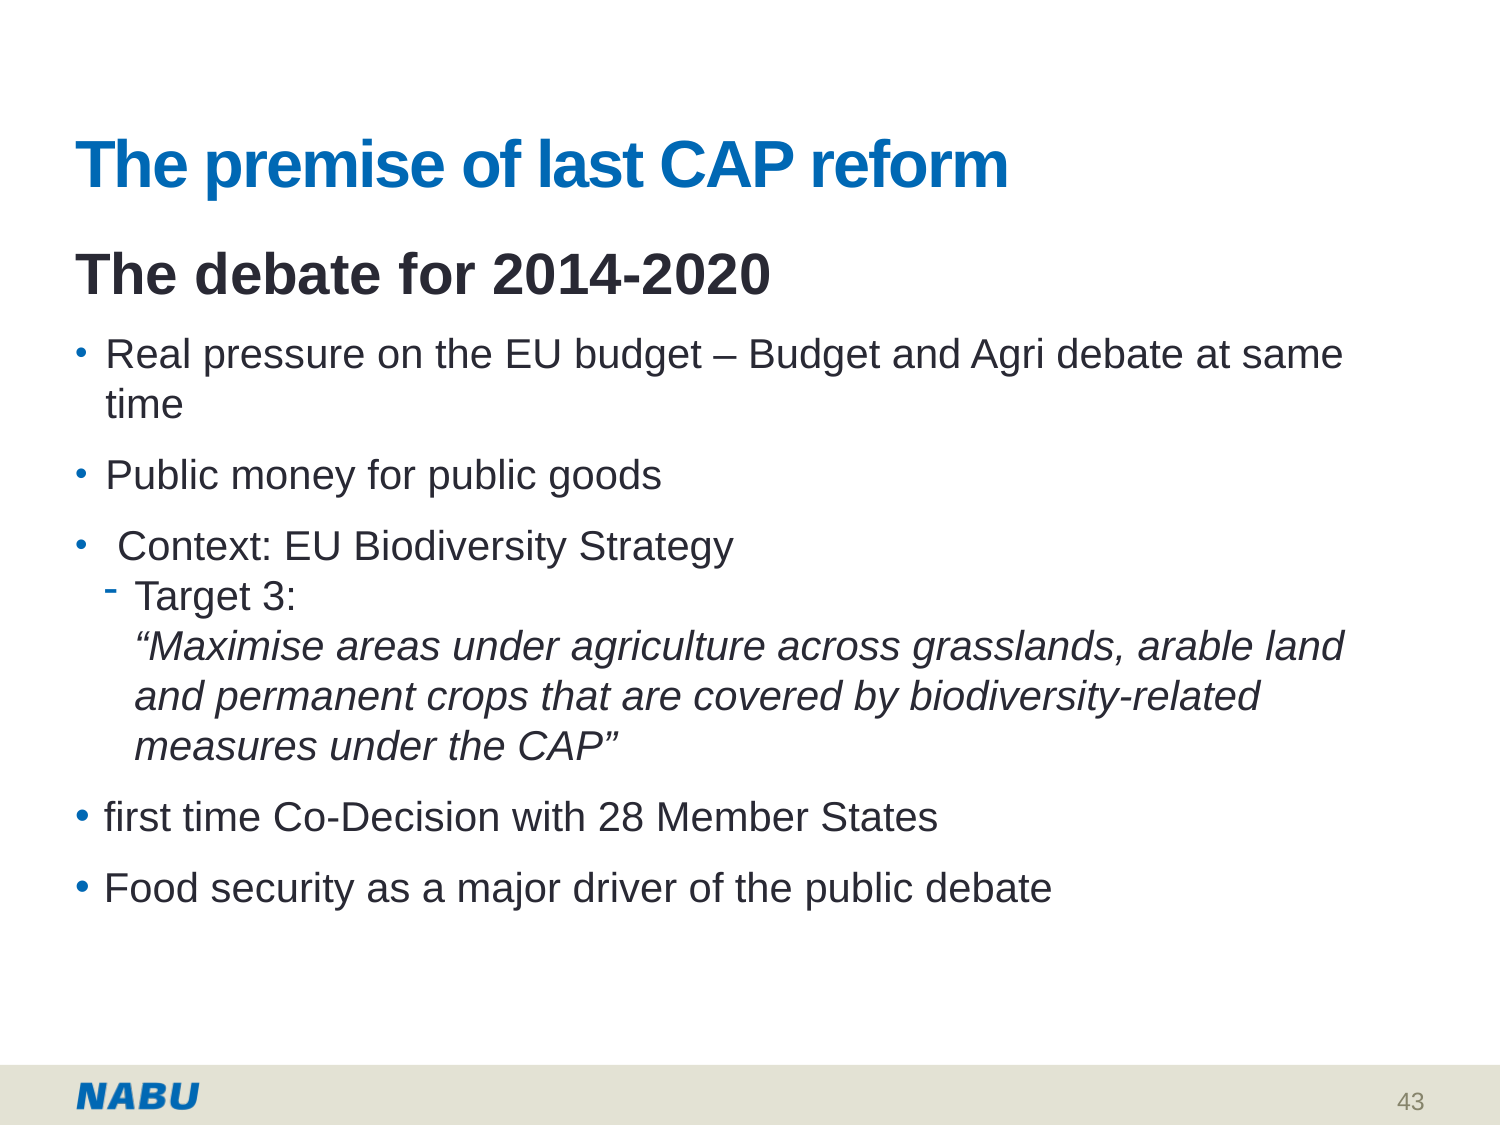

# The premise of last CAP reform
The debate for 2014-2020
Real pressure on the EU budget – Budget and Agri debate at same time
Public money for public goods
 Context: EU Biodiversity Strategy
Target 3:
“Maximise areas under agriculture across grasslands, arable land and permanent crops that are covered by biodiversity-related measures under the CAP”
first time Co-Decision with 28 Member States
Food security as a major driver of the public debate

43